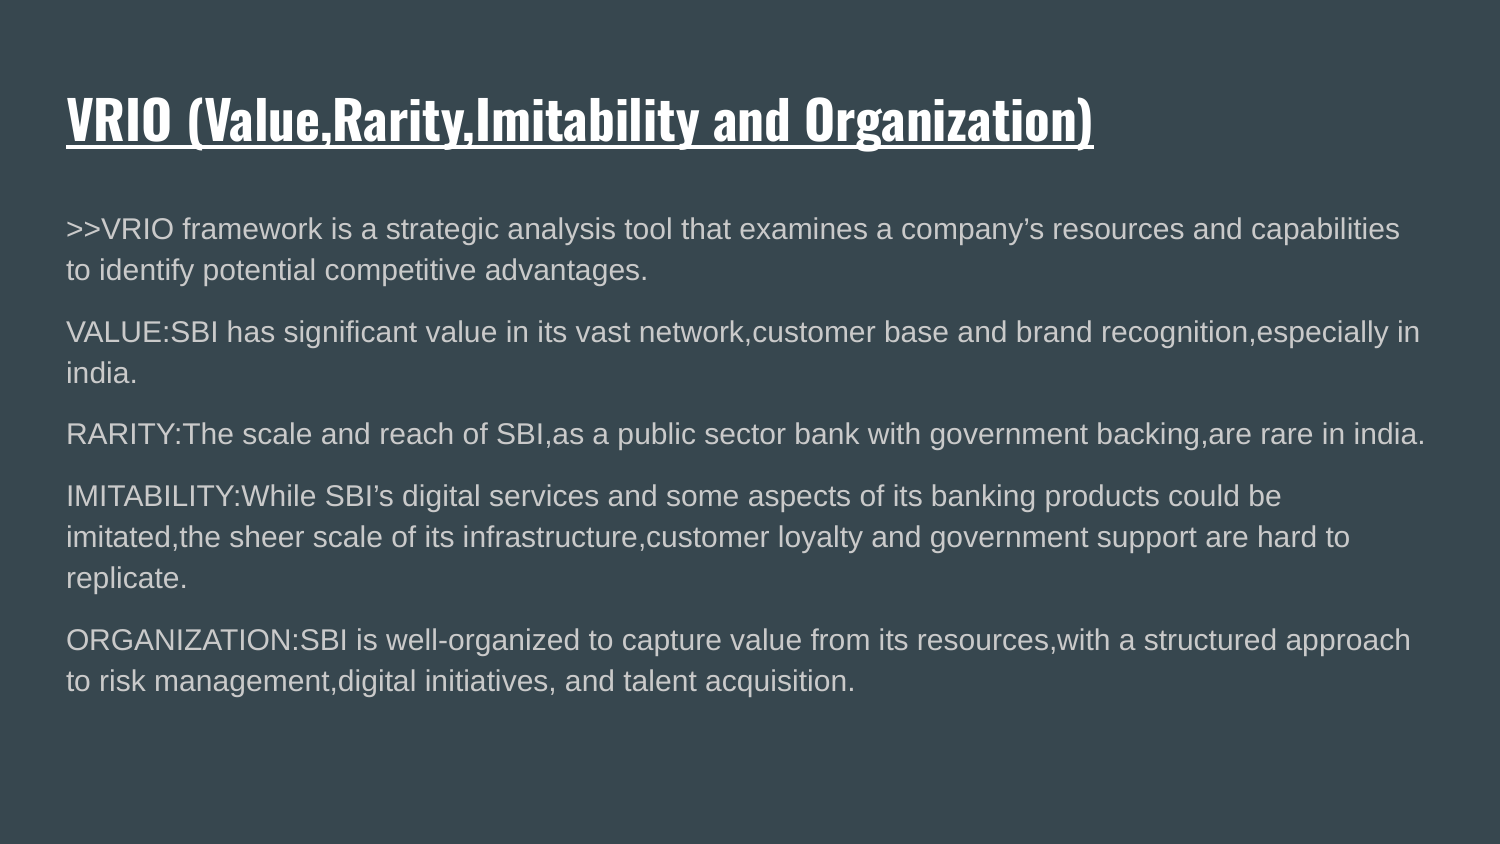

# VRIO (Value,Rarity,Imitability and Organization)
>>VRIO framework is a strategic analysis tool that examines a company’s resources and capabilities to identify potential competitive advantages.
VALUE:SBI has significant value in its vast network,customer base and brand recognition,especially in india.
RARITY:The scale and reach of SBI,as a public sector bank with government backing,are rare in india.
IMITABILITY:While SBI’s digital services and some aspects of its banking products could be imitated,the sheer scale of its infrastructure,customer loyalty and government support are hard to replicate.
ORGANIZATION:SBI is well-organized to capture value from its resources,with a structured approach to risk management,digital initiatives, and talent acquisition.